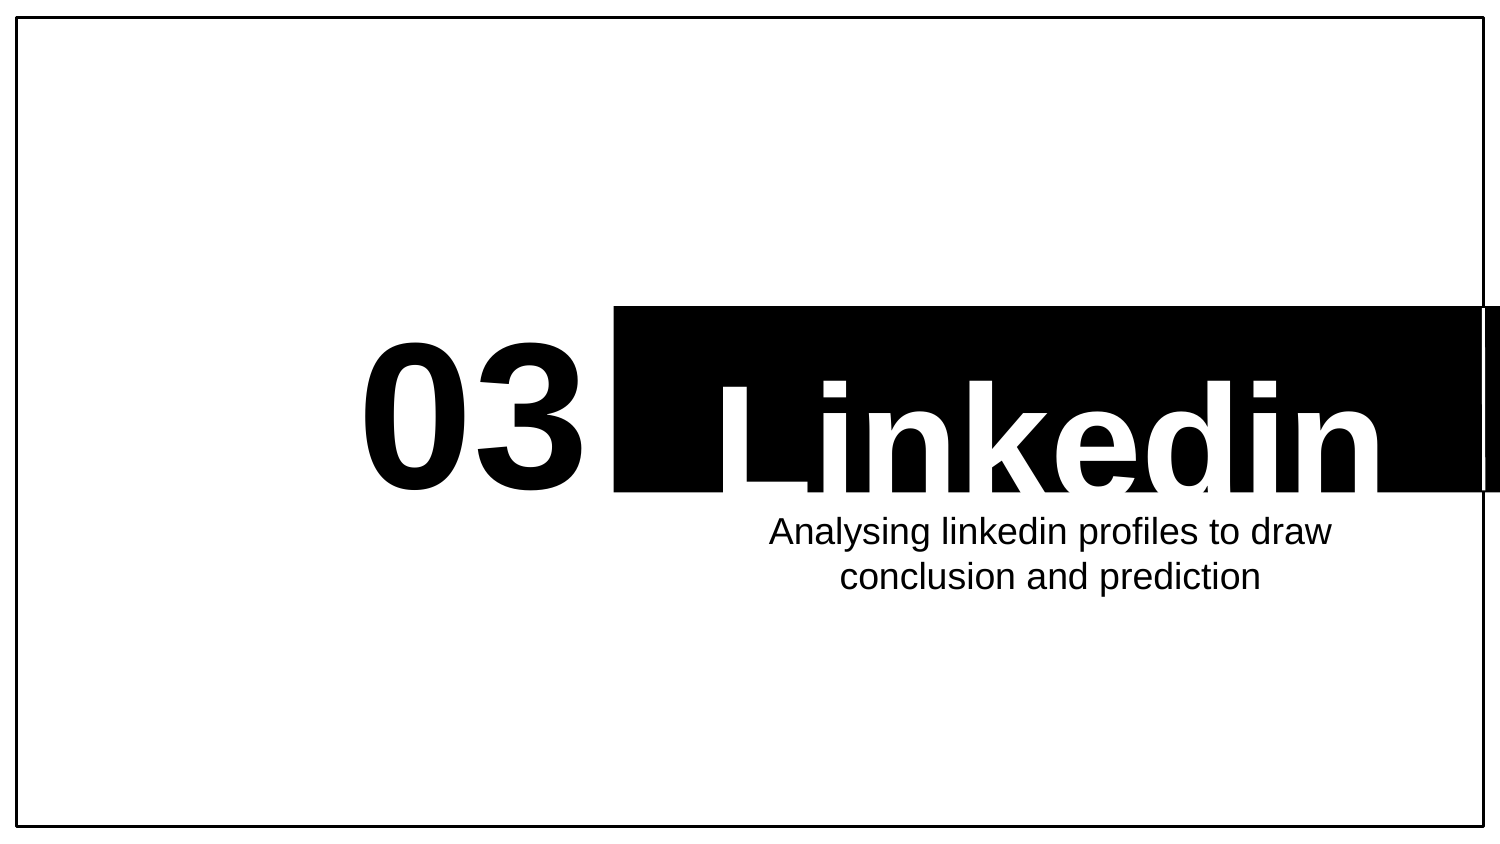

Linkedin
# 03
Analysing linkedin profiles to draw conclusion and prediction